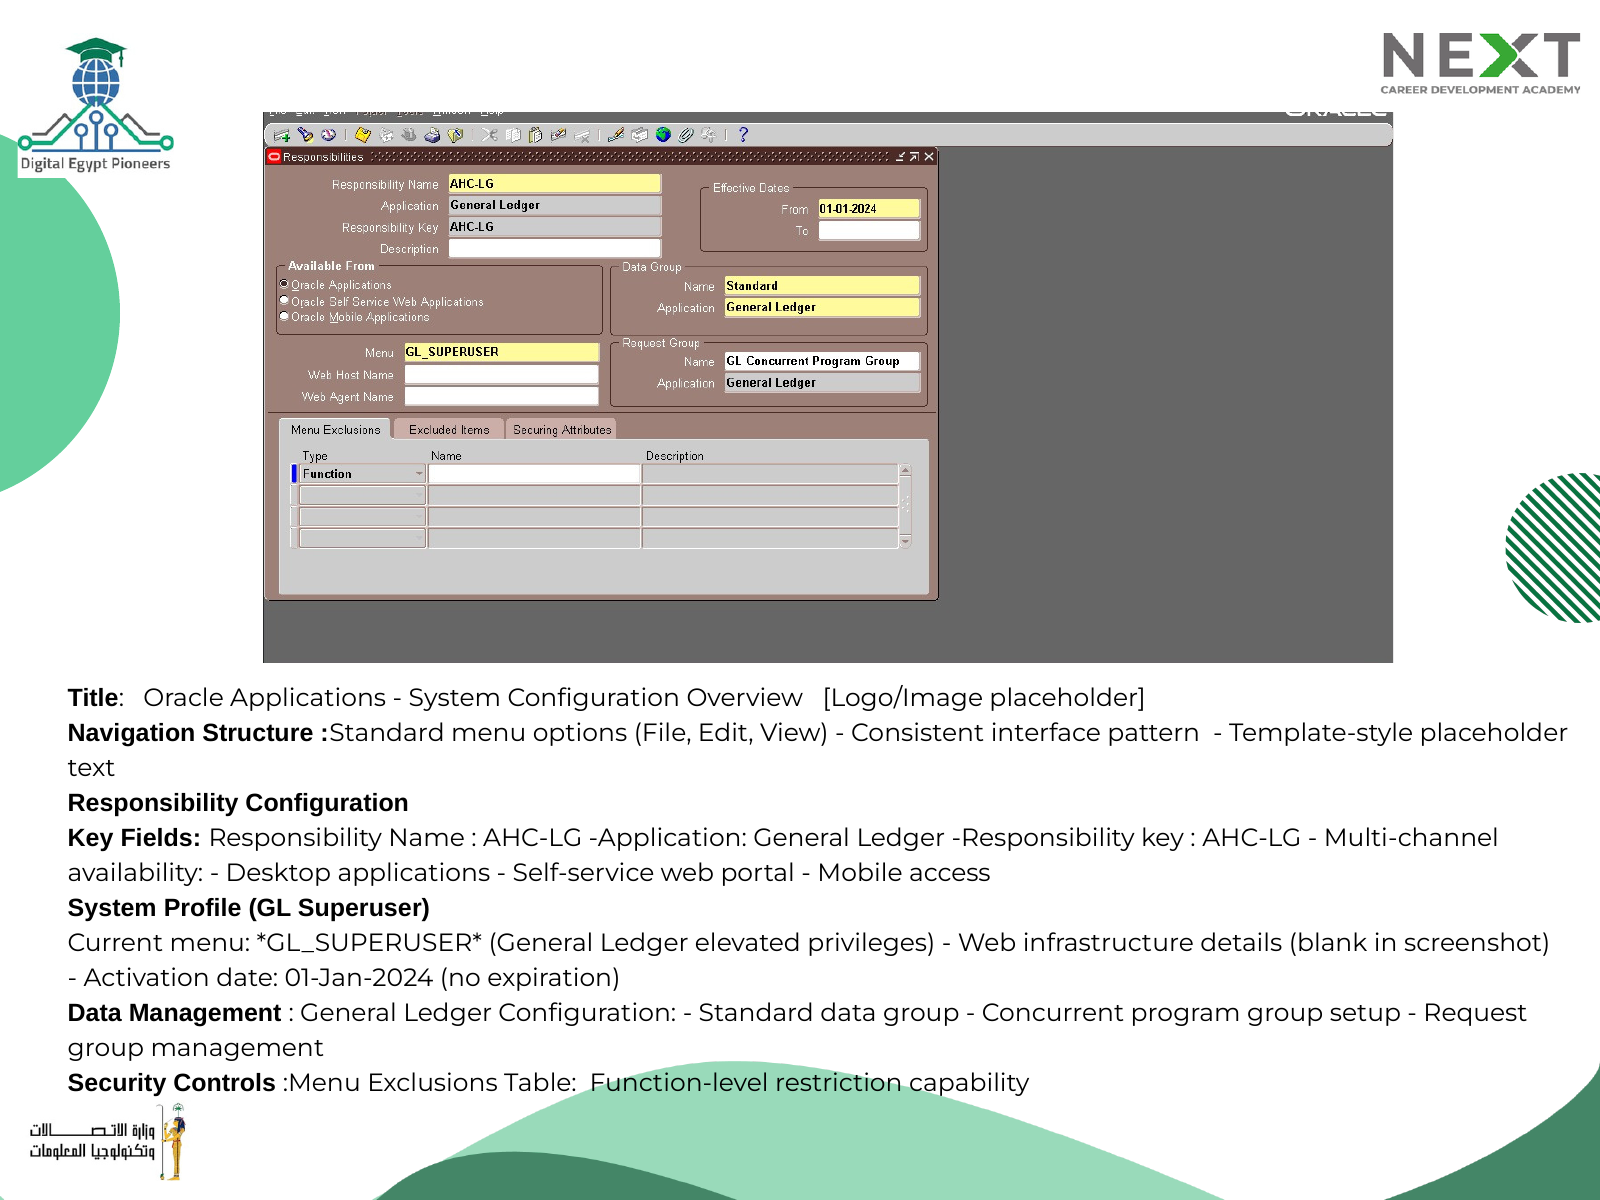

Title:   Oracle Applications - System Configuration Overview   [Logo/Image placeholder]
Navigation Structure :Standard menu options (File, Edit, View) - Consistent interface pattern  - Template-style placeholder text
Responsibility Configuration
Key Fields: Responsibility Name : AHC-LG -Application: General Ledger -Responsibility key : AHC-LG - Multi-channel availability: - Desktop applications - Self-service web portal - Mobile access
System Profile (GL Superuser)
Current menu: *GL_SUPERUSER* (General Ledger elevated privileges) - Web infrastructure details (blank in screenshot)
- Activation date: 01-Jan-2024 (no expiration)
Data Management : General Ledger Configuration: - Standard data group - Concurrent program group setup - Request group management
Security Controls :Menu Exclusions Table:  Function-level restriction capability